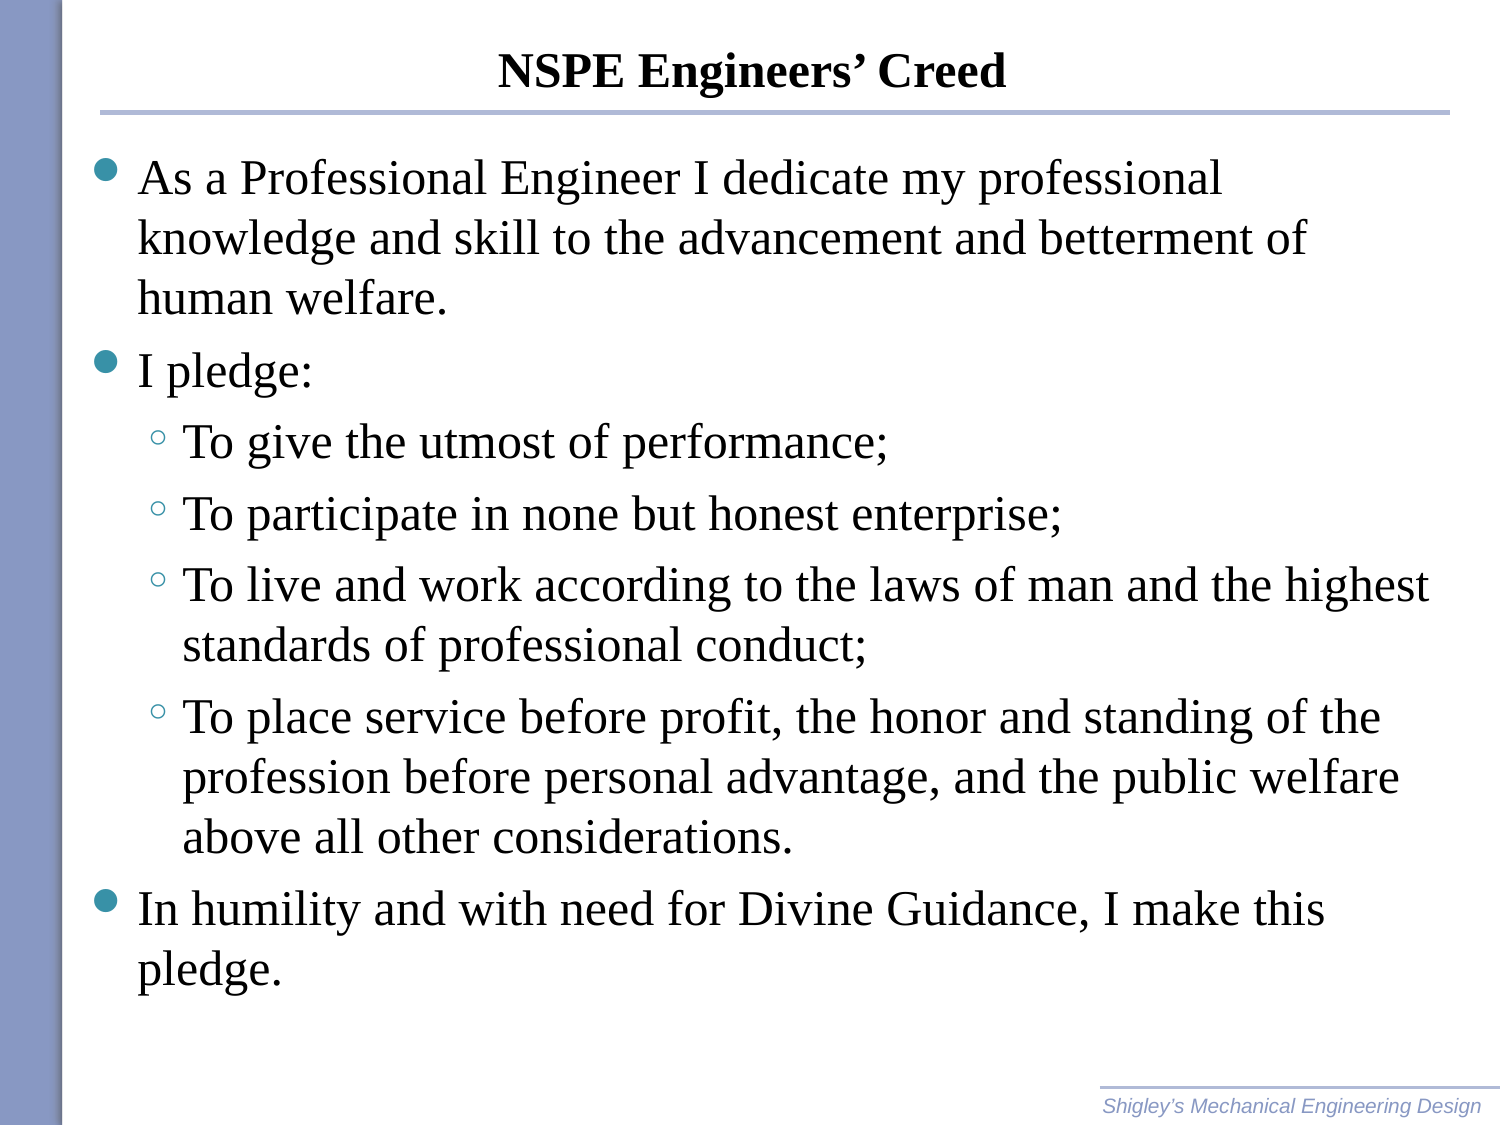

# NSPE Engineers’ Creed
As a Professional Engineer I dedicate my professional knowledge and skill to the advancement and betterment of human welfare.
I pledge:
To give the utmost of performance;
To participate in none but honest enterprise;
To live and work according to the laws of man and the highest standards of professional conduct;
To place service before profit, the honor and standing of the profession before personal advantage, and the public welfare above all other considerations.
In humility and with need for Divine Guidance, I make this pledge.
Shigley’s Mechanical Engineering Design